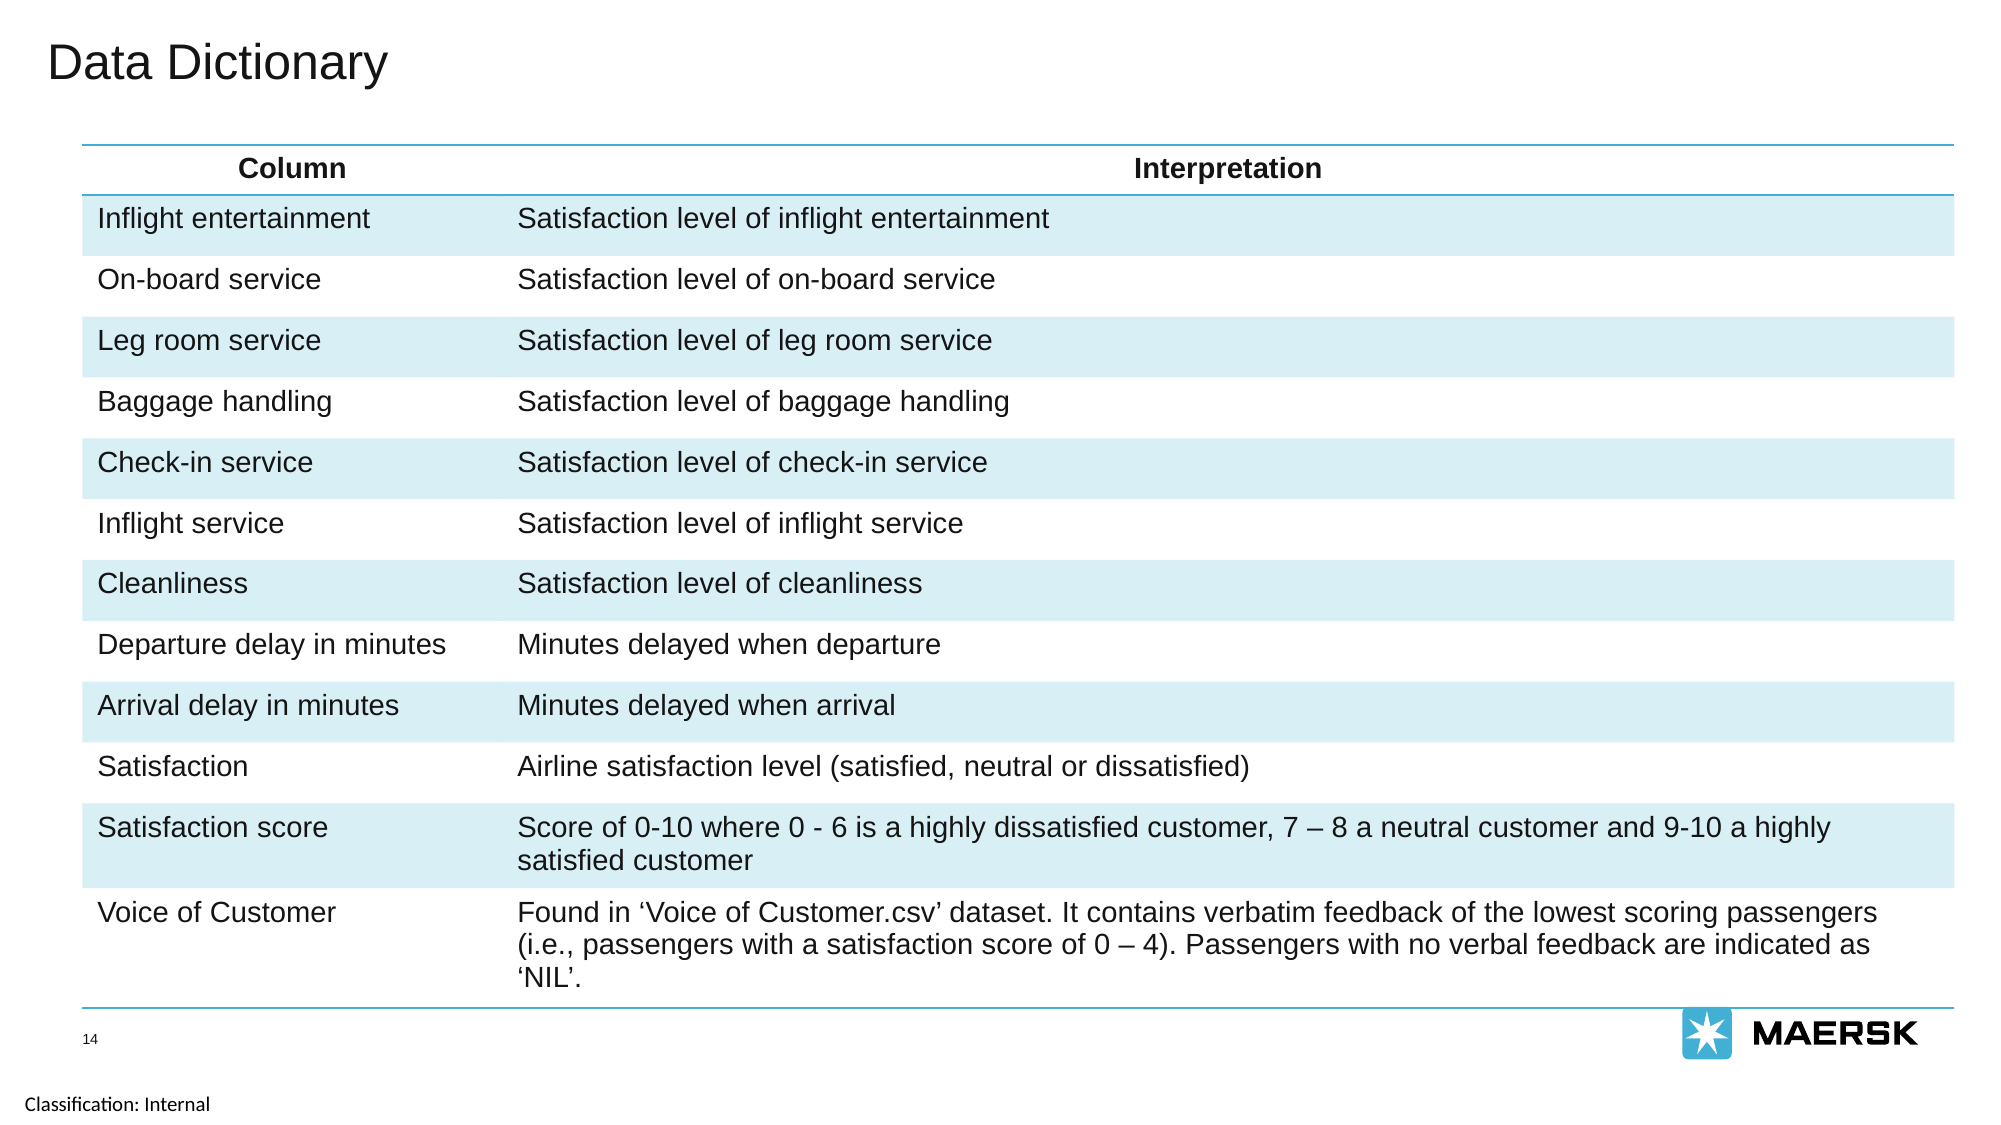

Data Dictionary

| Column | Interpretation |
| --- | --- |
| Inflight entertainment | Satisfaction level of inflight entertainment |
| On-board service | Satisfaction level of on-board service |
| Leg room service | Satisfaction level of leg room service |
| Baggage handling | Satisfaction level of baggage handling |
| Check-in service | Satisfaction level of check-in service |
| Inflight service | Satisfaction level of inflight service |
| Cleanliness | Satisfaction level of cleanliness |
| Departure delay in minutes | Minutes delayed when departure |
| Arrival delay in minutes | Minutes delayed when arrival |
| Satisfaction | Airline satisfaction level (satisfied, neutral or dissatisfied) |
| Satisfaction score | Score of 0-10 where 0 - 6 is a highly dissatisfied customer, 7 – 8 a neutral customer and 9-10 a highly satisfied customer |
| Voice of Customer | Found in ‘Voice of Customer.csv’ dataset. It contains verbatim feedback of the lowest scoring passengers (i.e., passengers with a satisfaction score of 0 – 4). Passengers with no verbal feedback are indicated as ‘NIL’. |
14